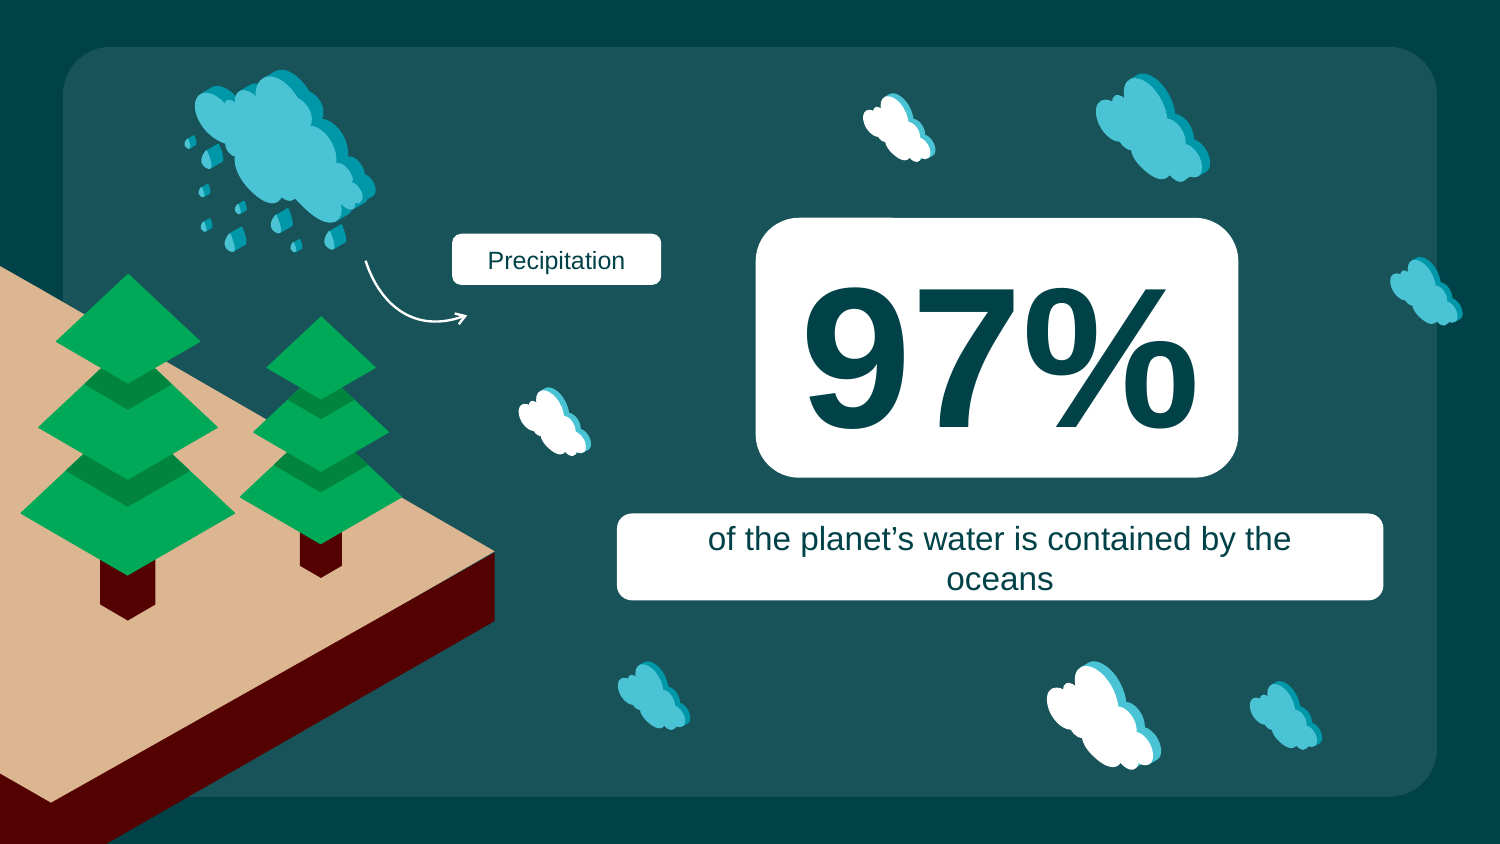

Precipitation
# 97%

of the planet’s water is contained by the oceans